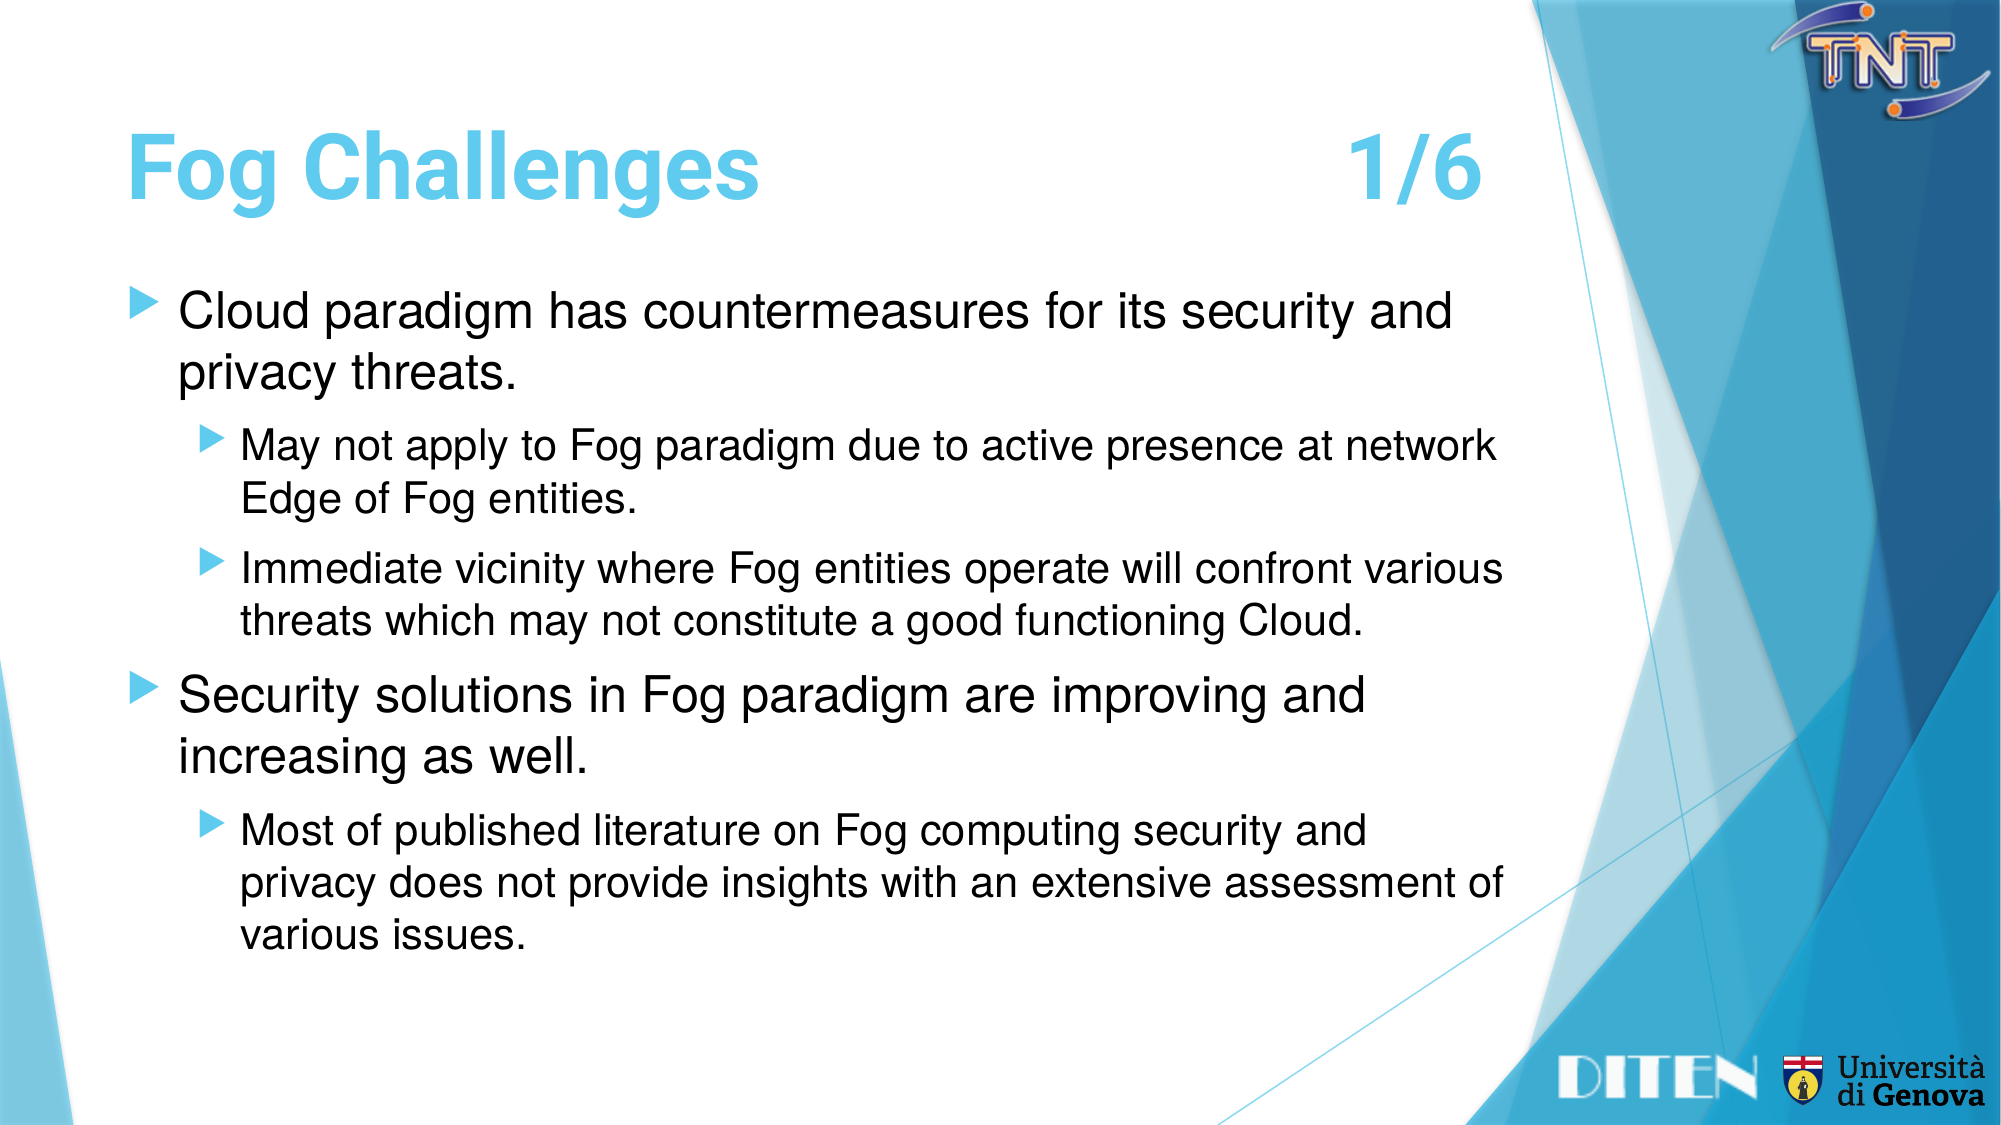

# Fog Challenges	1/6
Cloud paradigm has countermeasures for its security and privacy threats.
May not apply to Fog paradigm due to active presence at network Edge of Fog entities.
Immediate vicinity where Fog entities operate will confront various threats which may not constitute a good functioning Cloud.
Security solutions in Fog paradigm are improving and increasing as well.
Most of published literature on Fog computing security and privacy does not provide insights with an extensive assessment of various issues.